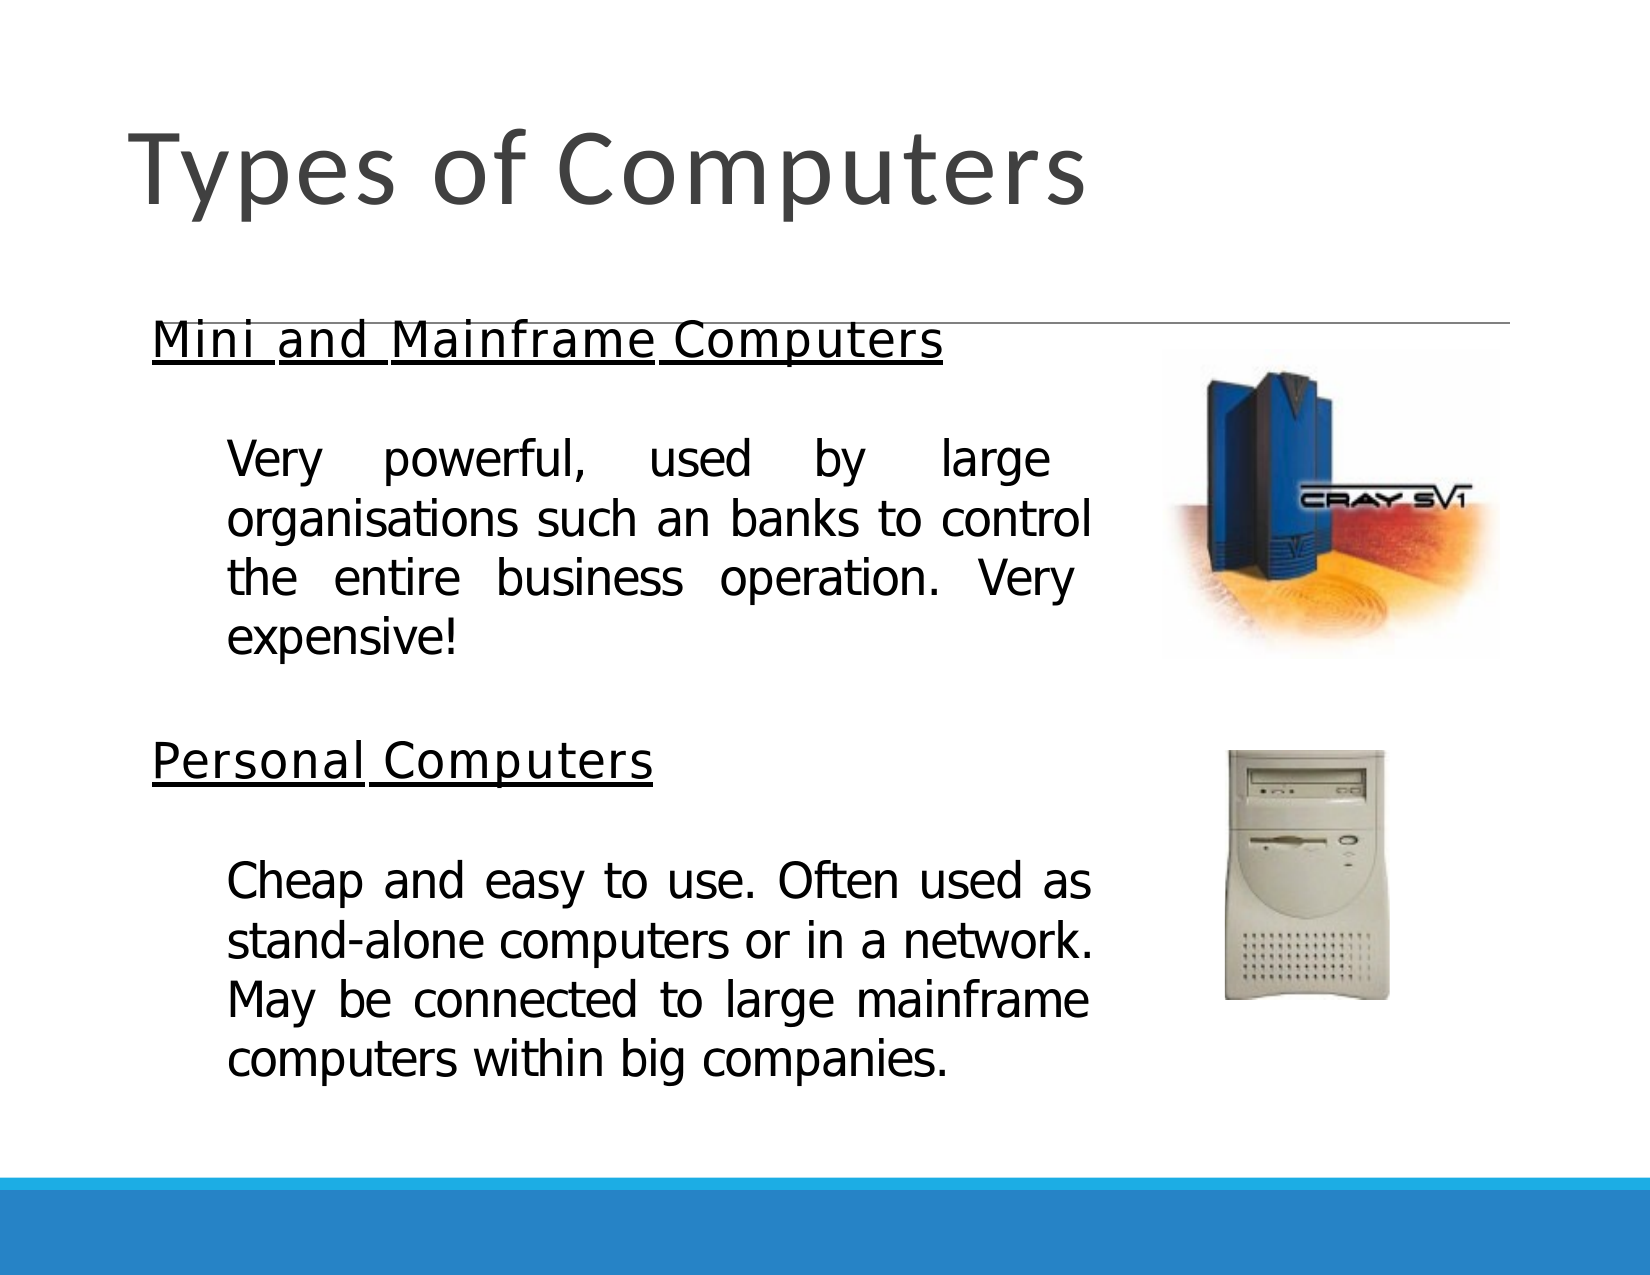

# Types of Computers
Mini and Mainframe Computers

Very powerful, used by large  organisations such an banks to control  the entire business operation. Very  expensive!

Personal Computers

Cheap and easy to use. Often used as  stand-alone computers or in a network.  May be connected to large mainframe  computers within big companies.